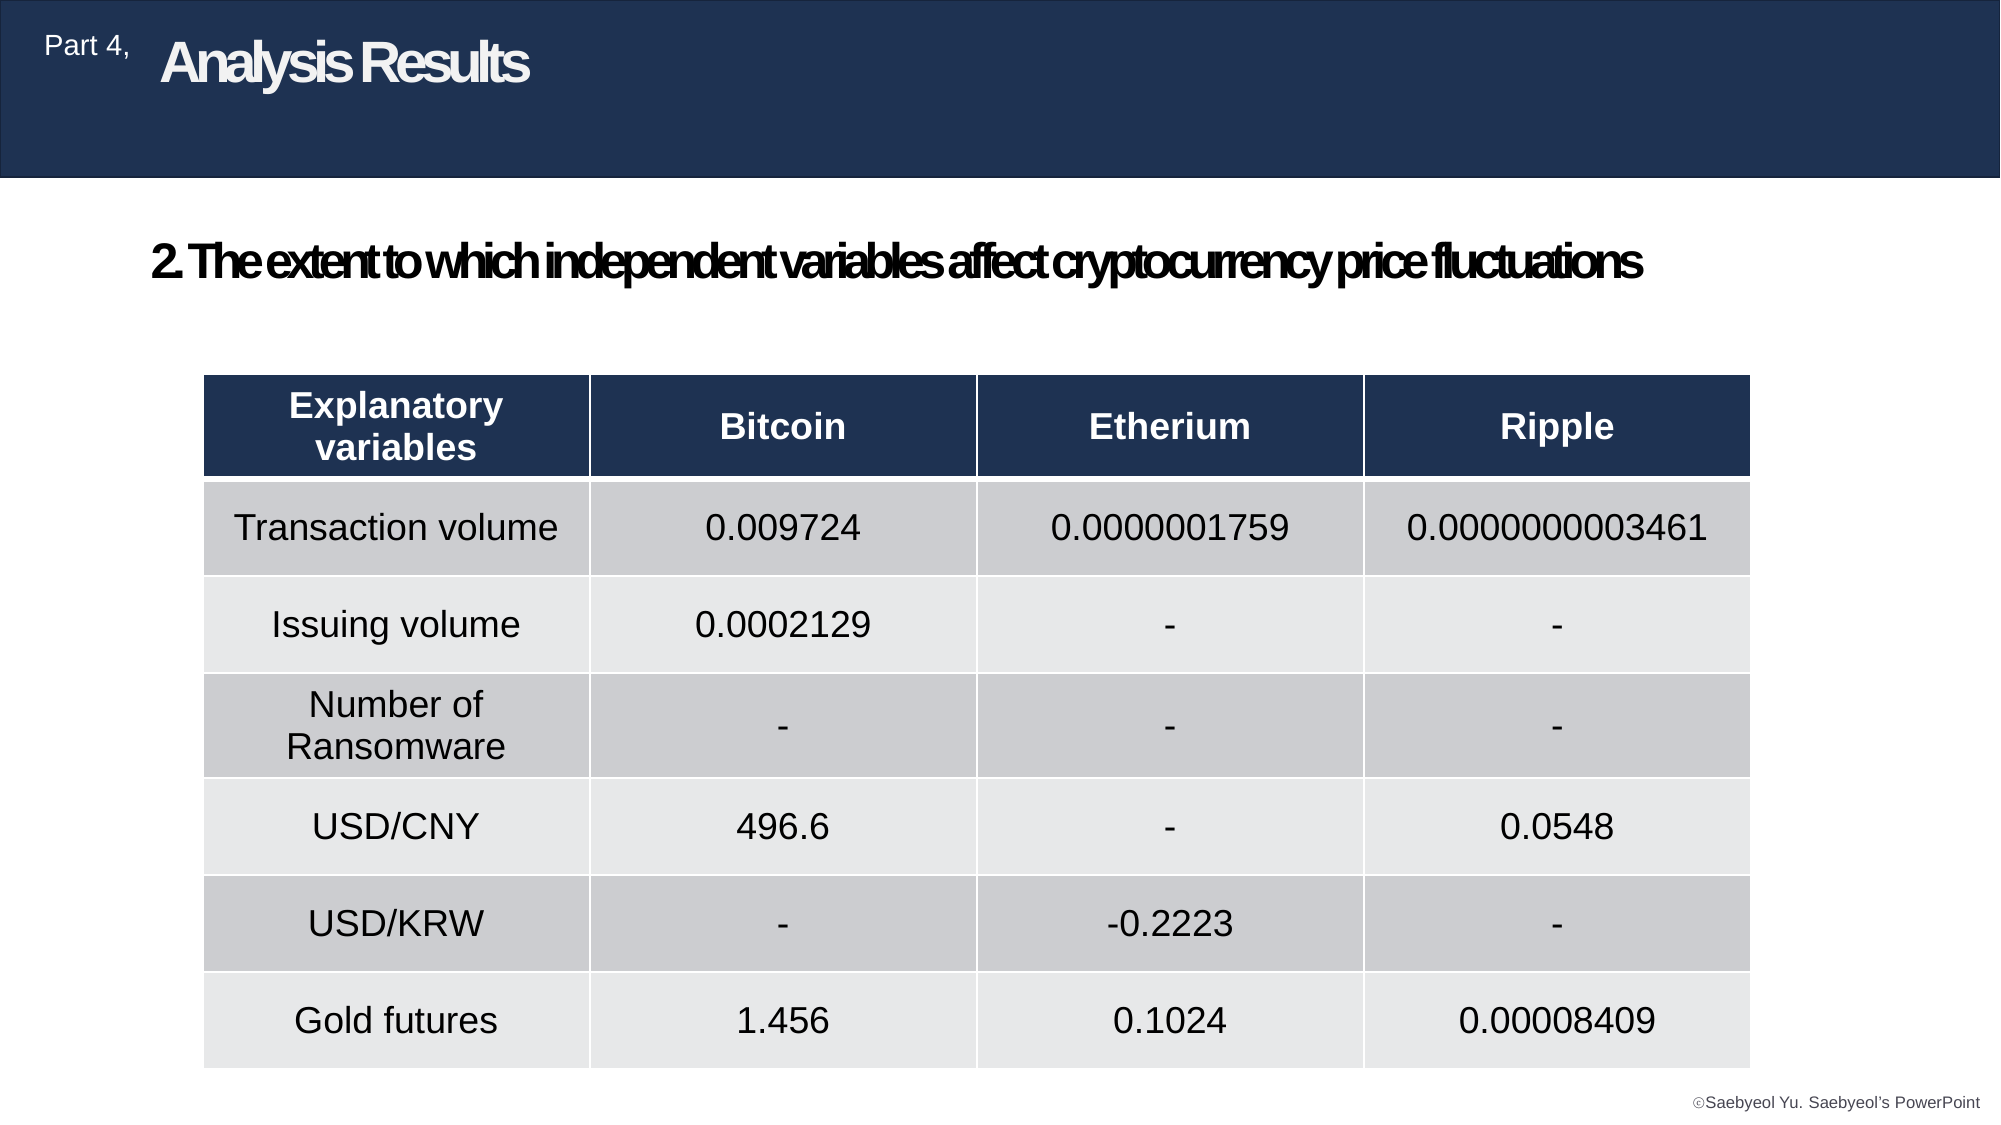

Analysis Results
Part 4,
2. The extent to which independent variables affect cryptocurrency price fluctuations
| Explanatory variables | Bitcoin | Etherium | Ripple |
| --- | --- | --- | --- |
| Transaction volume | 0.009724 | 0.0000001759 | 0.0000000003461 |
| Issuing volume | 0.0002129 | - | - |
| Number of Ransomware | - | - | - |
| USD/CNY | 496.6 | - | 0.0548 |
| USD/KRW | - | -0.2223 | - |
| Gold futures | 1.456 | 0.1024 | 0.00008409 |
Classification
Compare
Factors Analysis